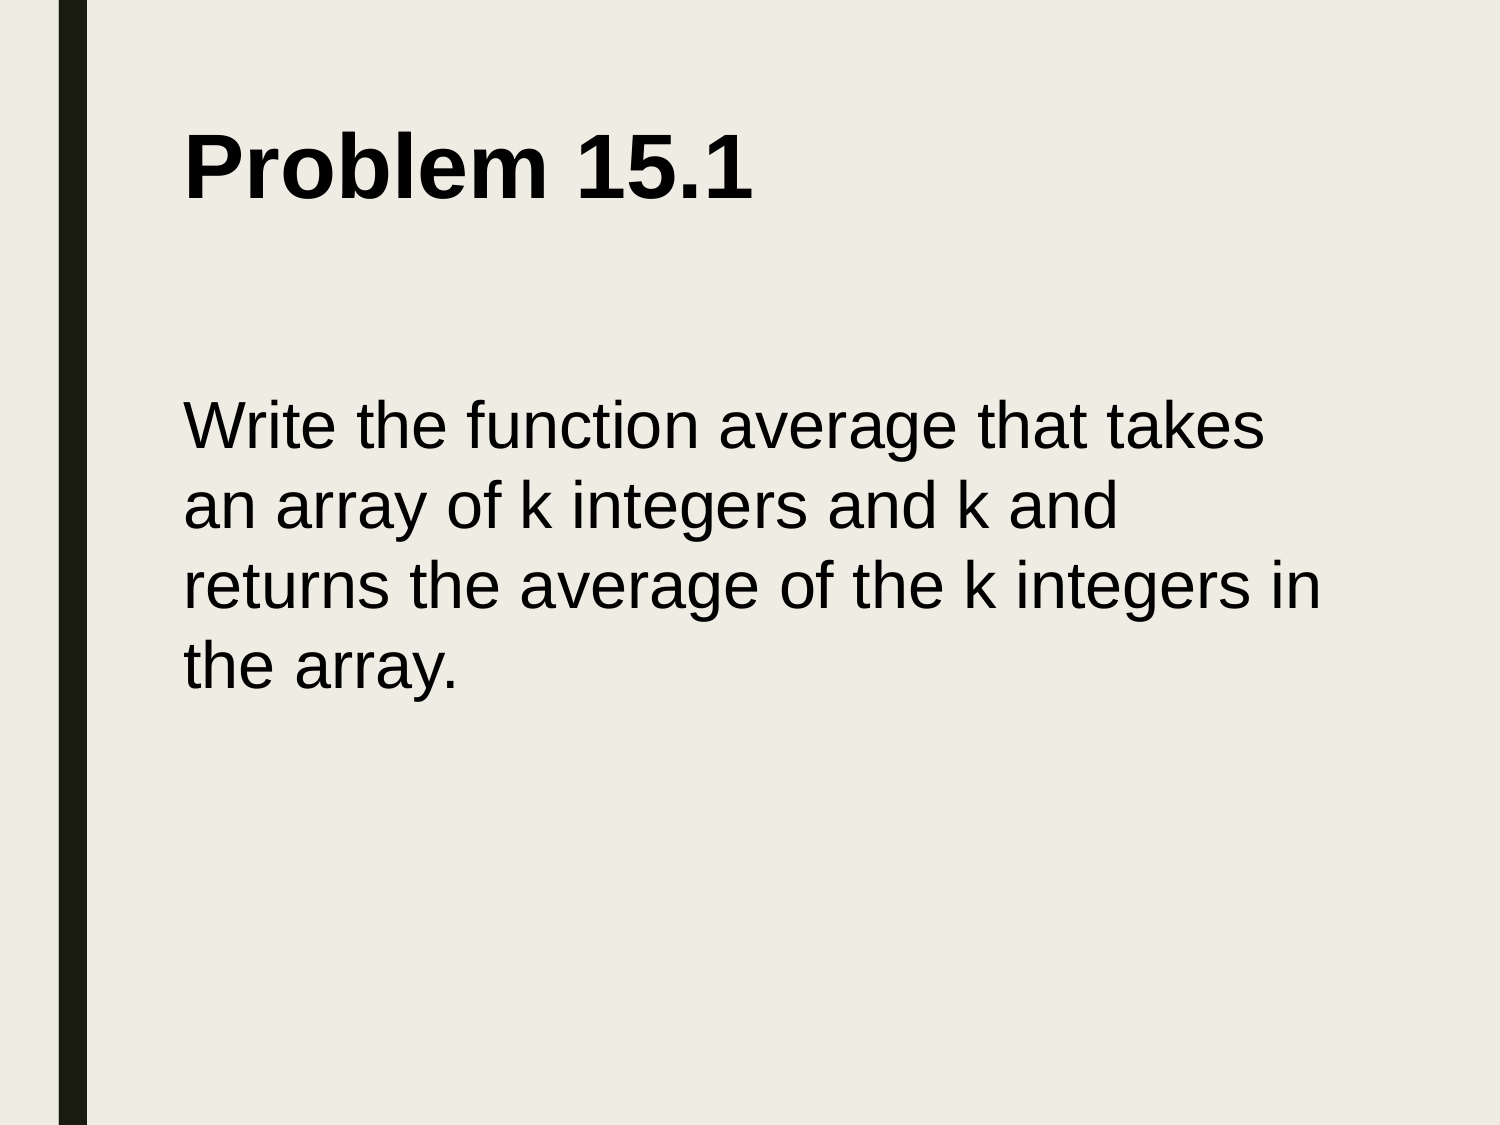

# Problem 15.1
Write the function average that takes an array of k integers and k and returns the average of the k integers in the array.